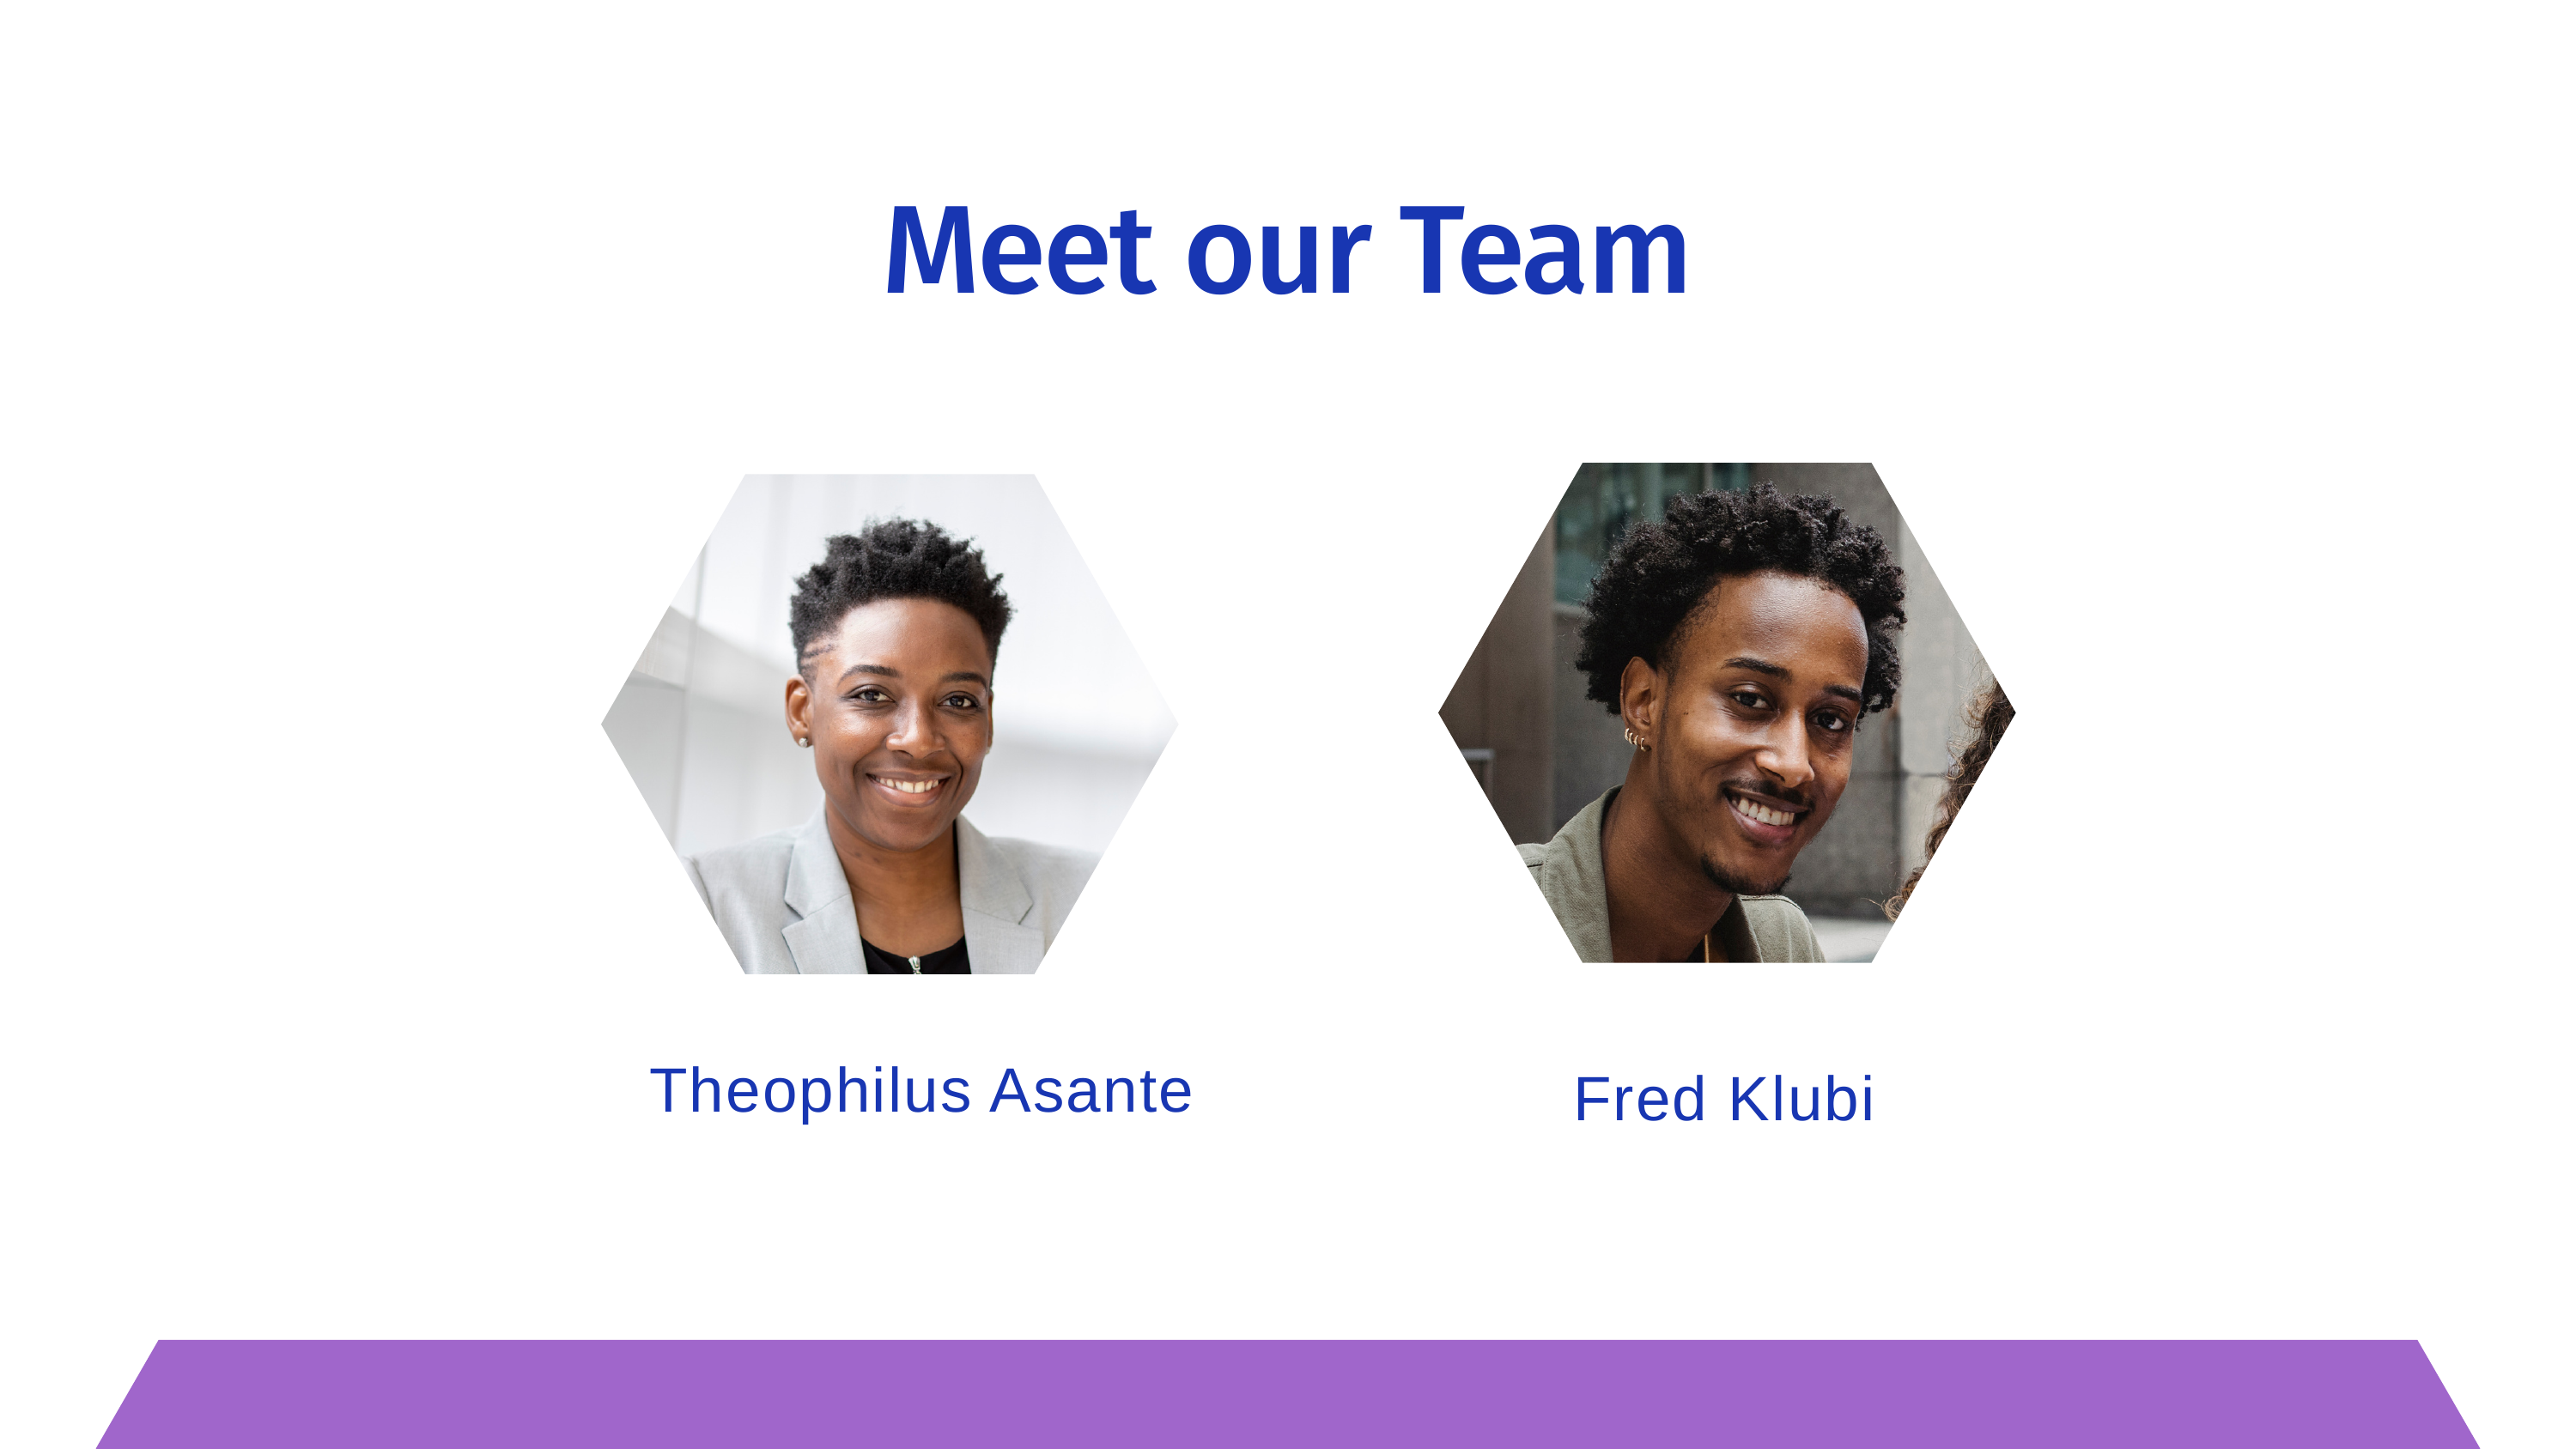

Meet our Team

Theophilus Asante

Fred Klubi